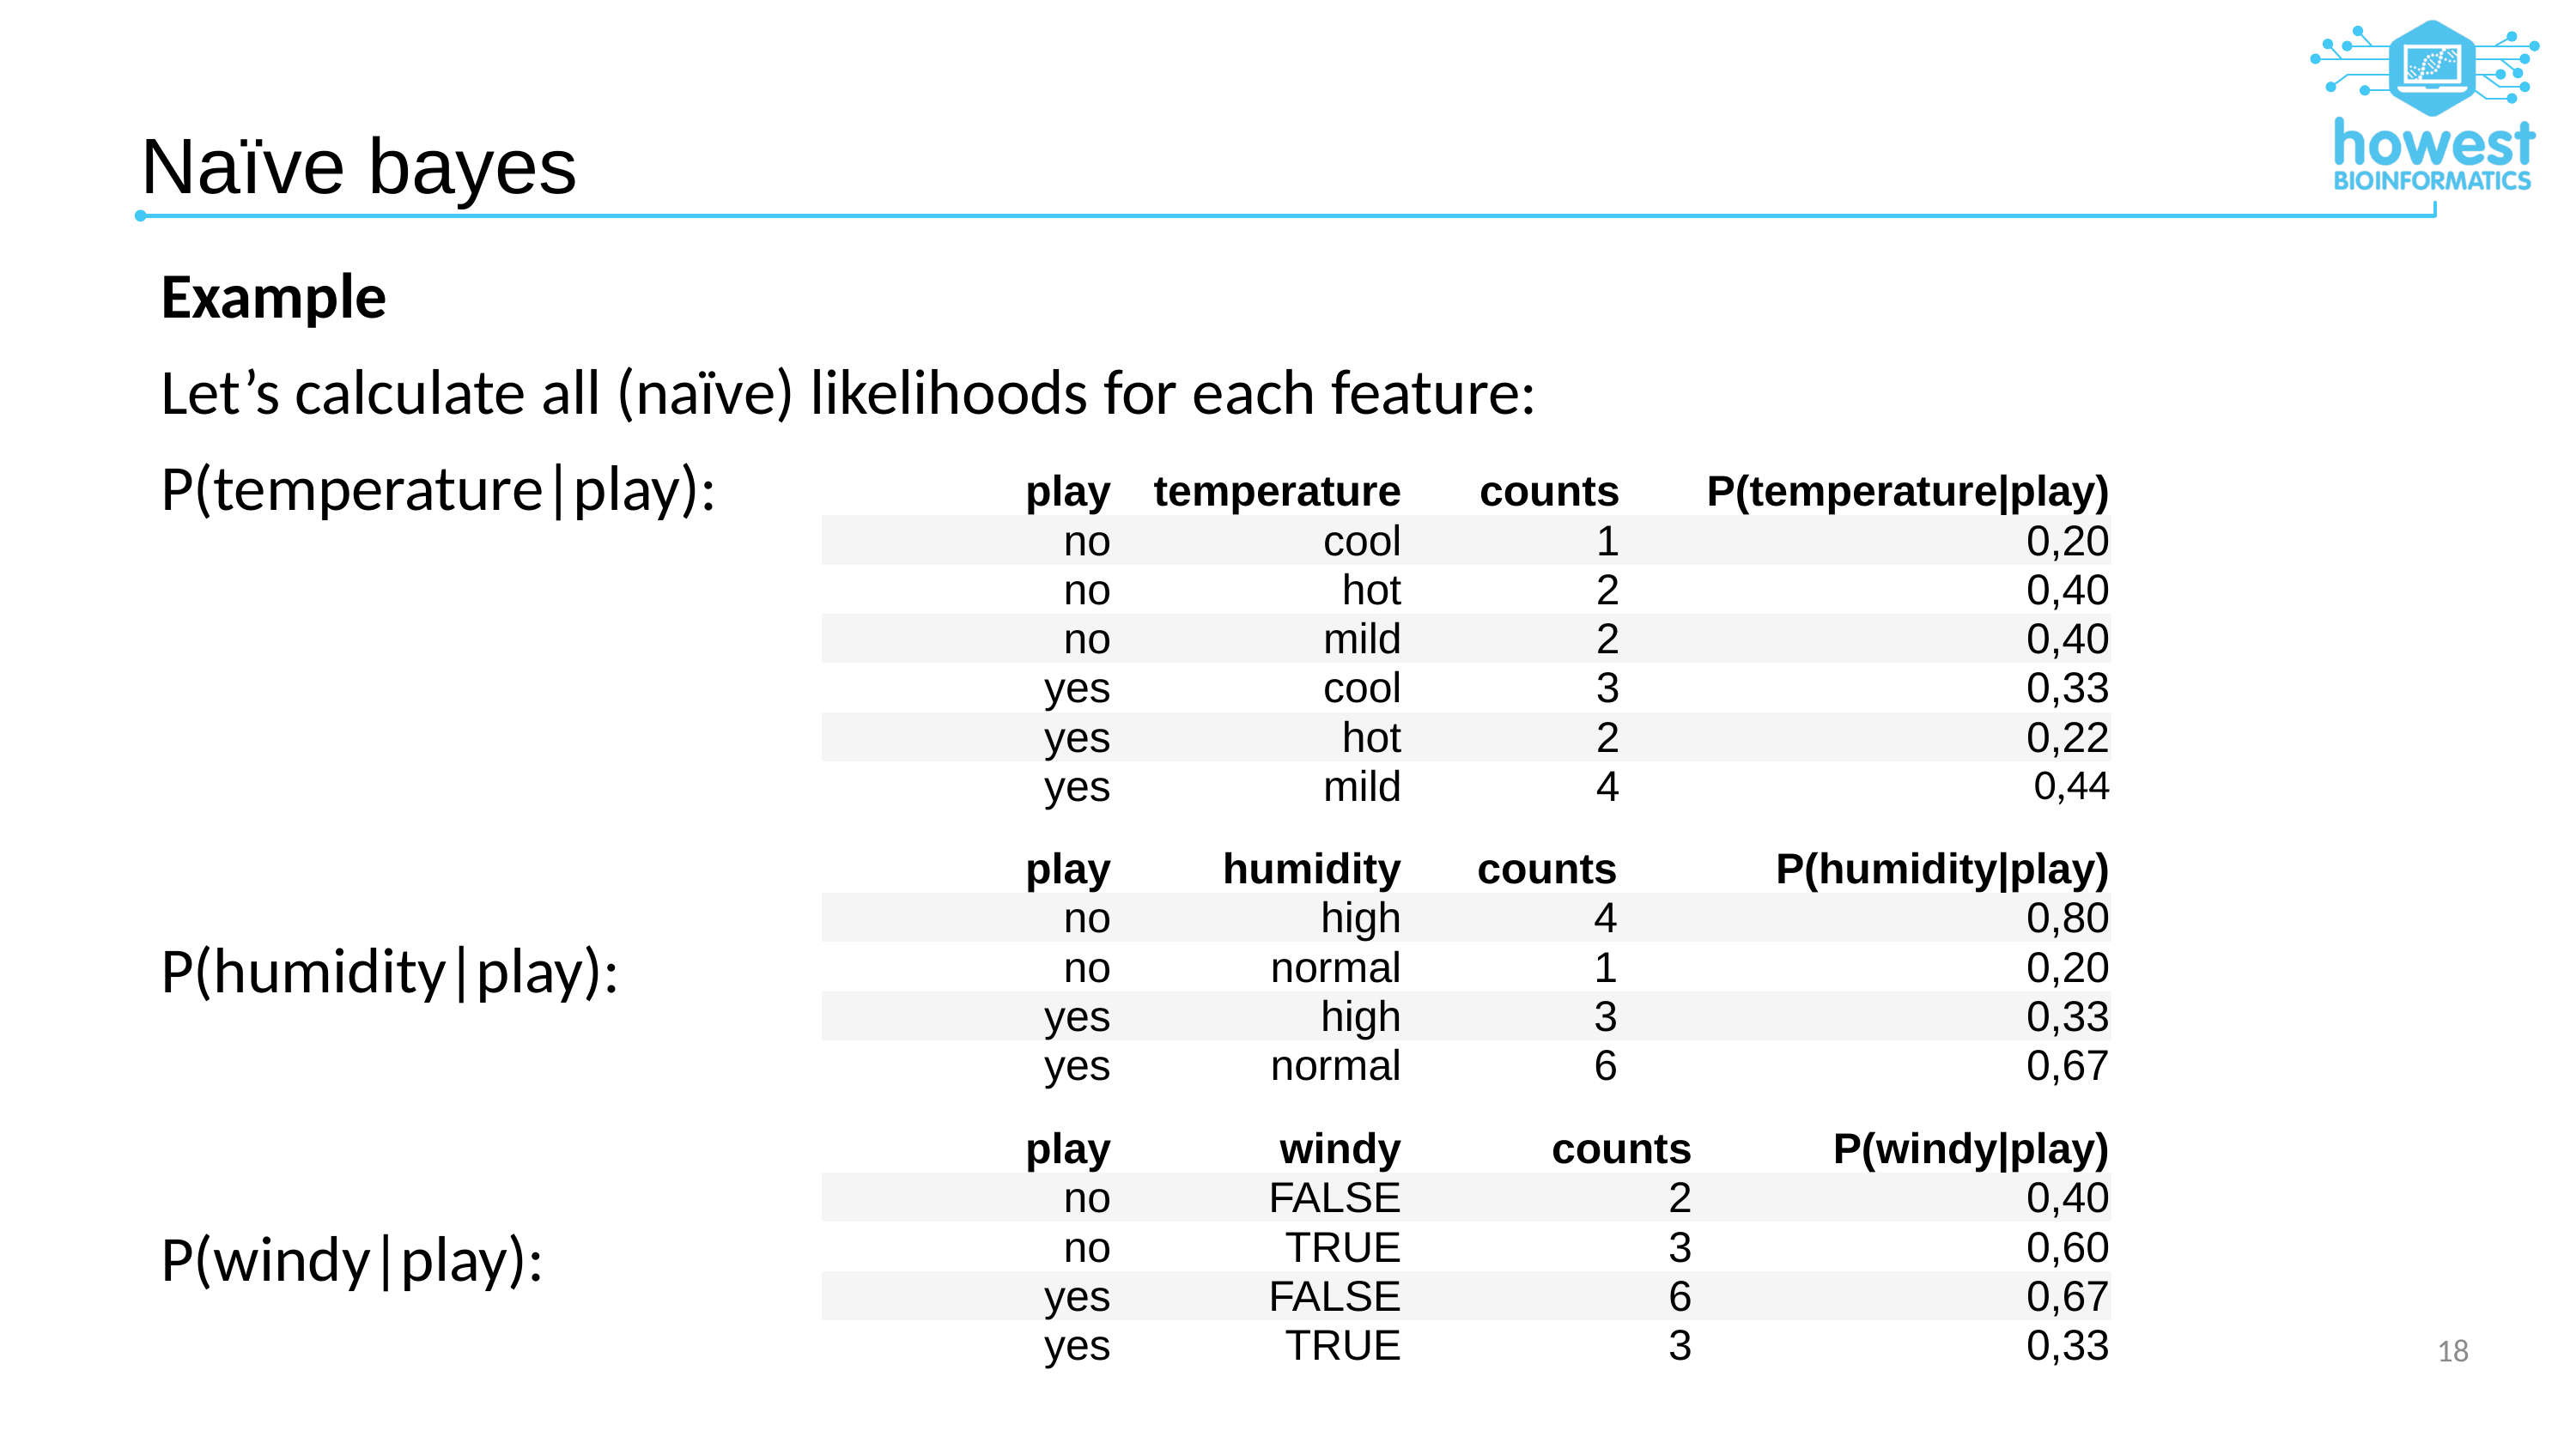

# Naïve bayes
Example
Let’s calculate all (naïve) likelihoods for each feature:
P(temperature|play):

P(humidity|play):

P(windy|play):
| play | temperature | counts | P(temperature|play) |
| --- | --- | --- | --- |
| no | cool | 1 | 0,20 |
| no | hot | 2 | 0,40 |
| no | mild | 2 | 0,40 |
| yes | cool | 3 | 0,33 |
| yes | hot | 2 | 0,22 |
| yes | mild | 4 | 0,44 |
| play | humidity | counts | P(humidity|play) |
| --- | --- | --- | --- |
| no | high | 4 | 0,80 |
| no | normal | 1 | 0,20 |
| yes | high | 3 | 0,33 |
| yes | normal | 6 | 0,67 |
| play | windy | counts | P(windy|play) |
| --- | --- | --- | --- |
| no | FALSE | 2 | 0,40 |
| no | TRUE | 3 | 0,60 |
| yes | FALSE | 6 | 0,67 |
| yes | TRUE | 3 | 0,33 |
18